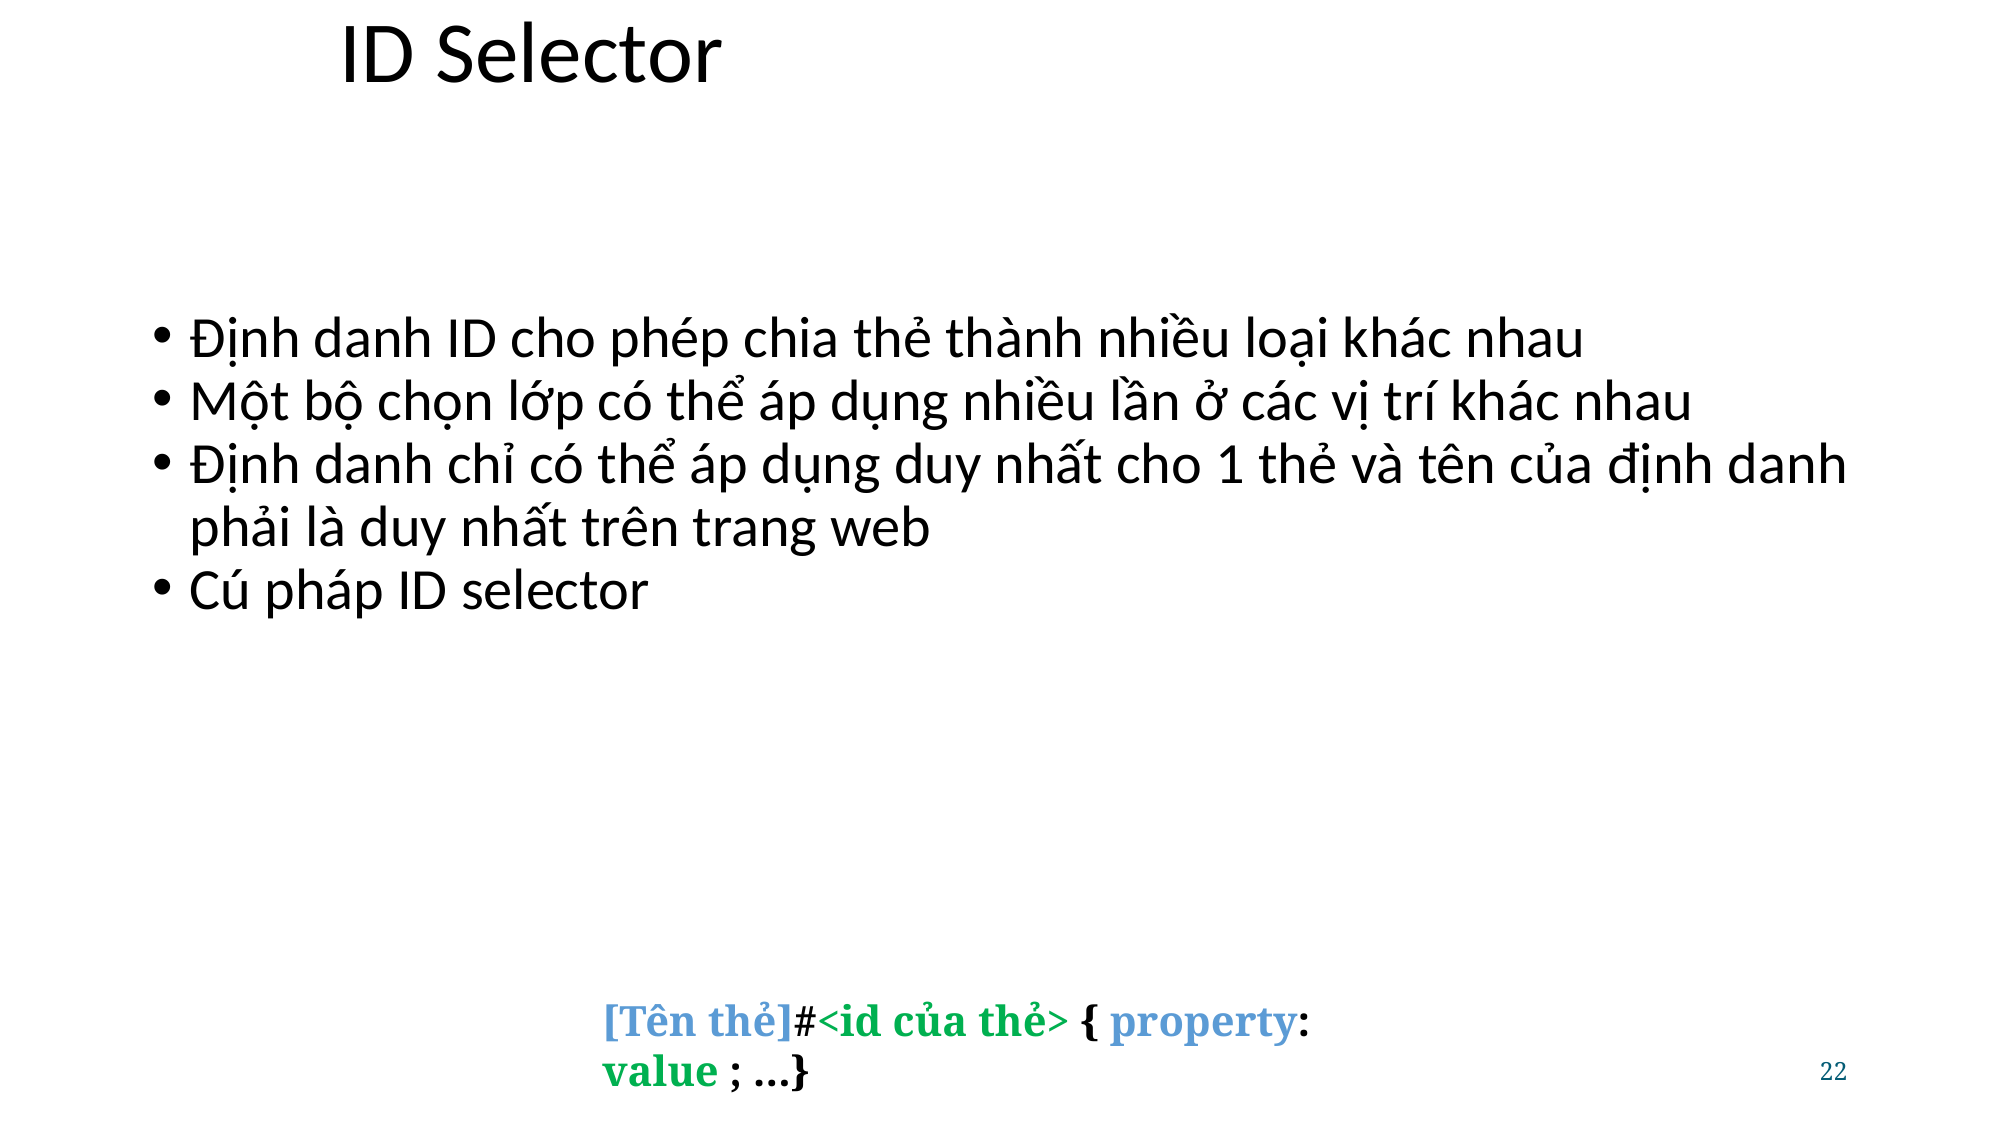

# ID Selector
Định danh ID cho phép chia thẻ thành nhiều loại khác nhau
Một bộ chọn lớp có thể áp dụng nhiều lần ở các vị trí khác nhau
Định danh chỉ có thể áp dụng duy nhất cho 1 thẻ và tên của định danh phải là duy nhất trên trang web
Cú pháp ID selector
[Tên thẻ]#<id của thẻ> { property:  value ; …}
22